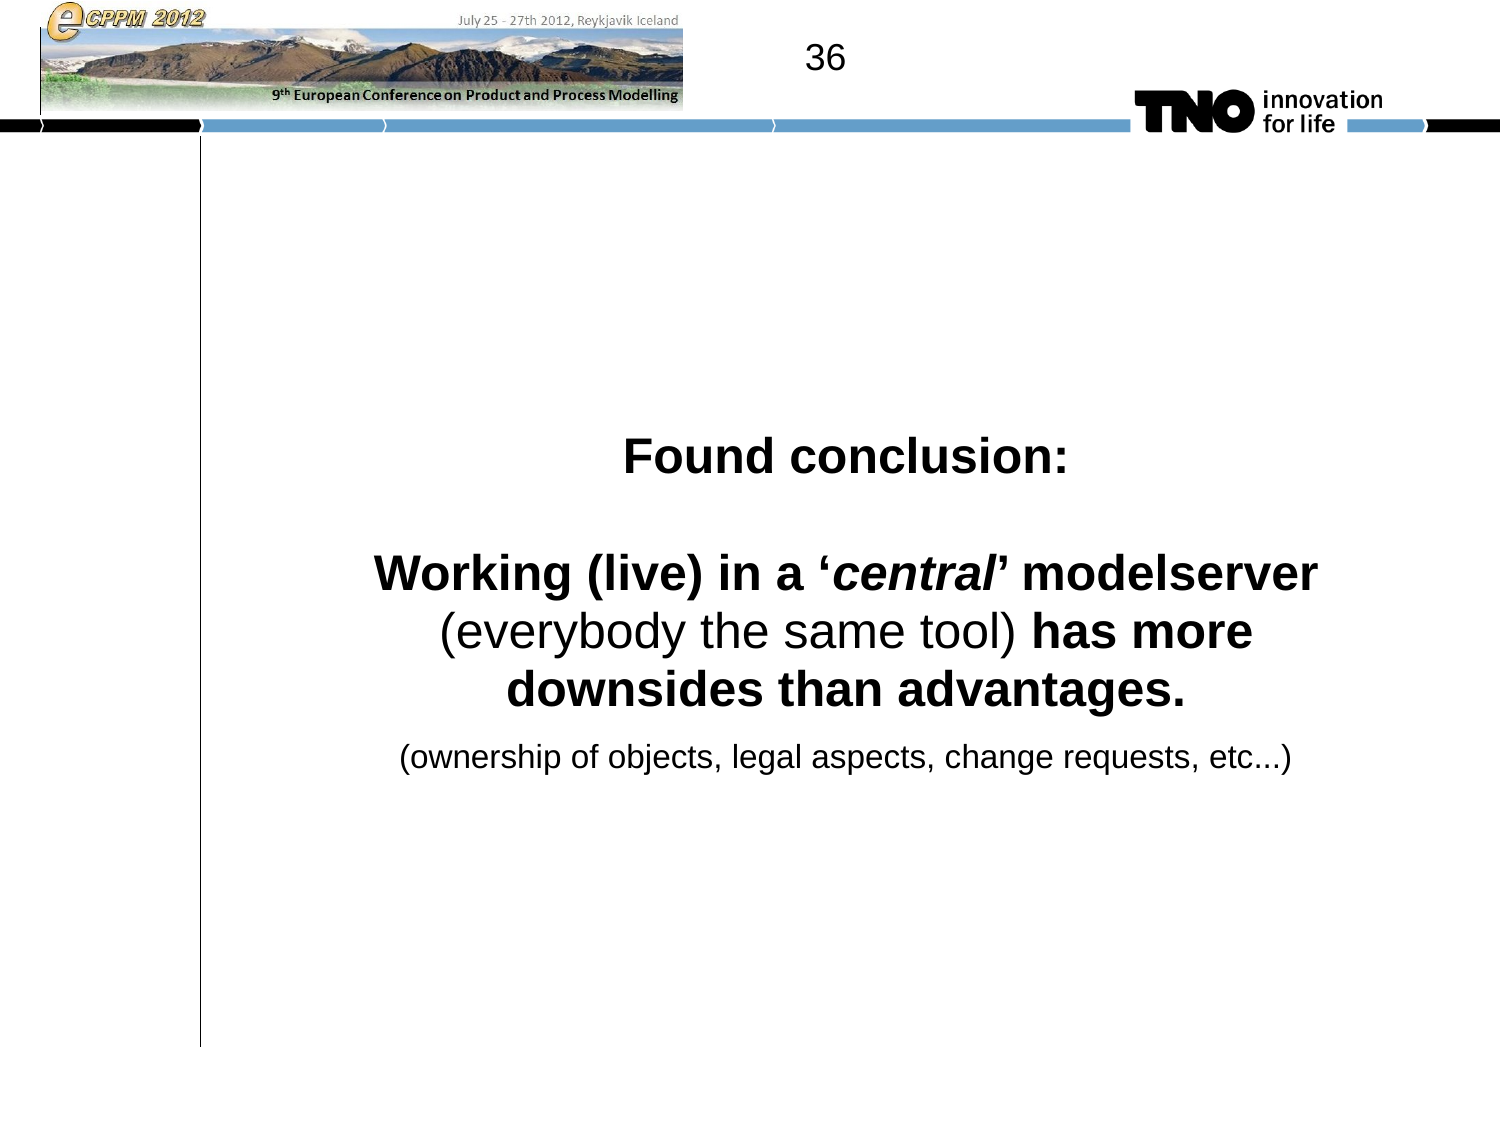

36
# Found conclusion: Working (live) in a ‘central’ modelserver (everybody the same tool) has more downsides than advantages. (ownership of objects, legal aspects, change requests, etc...)